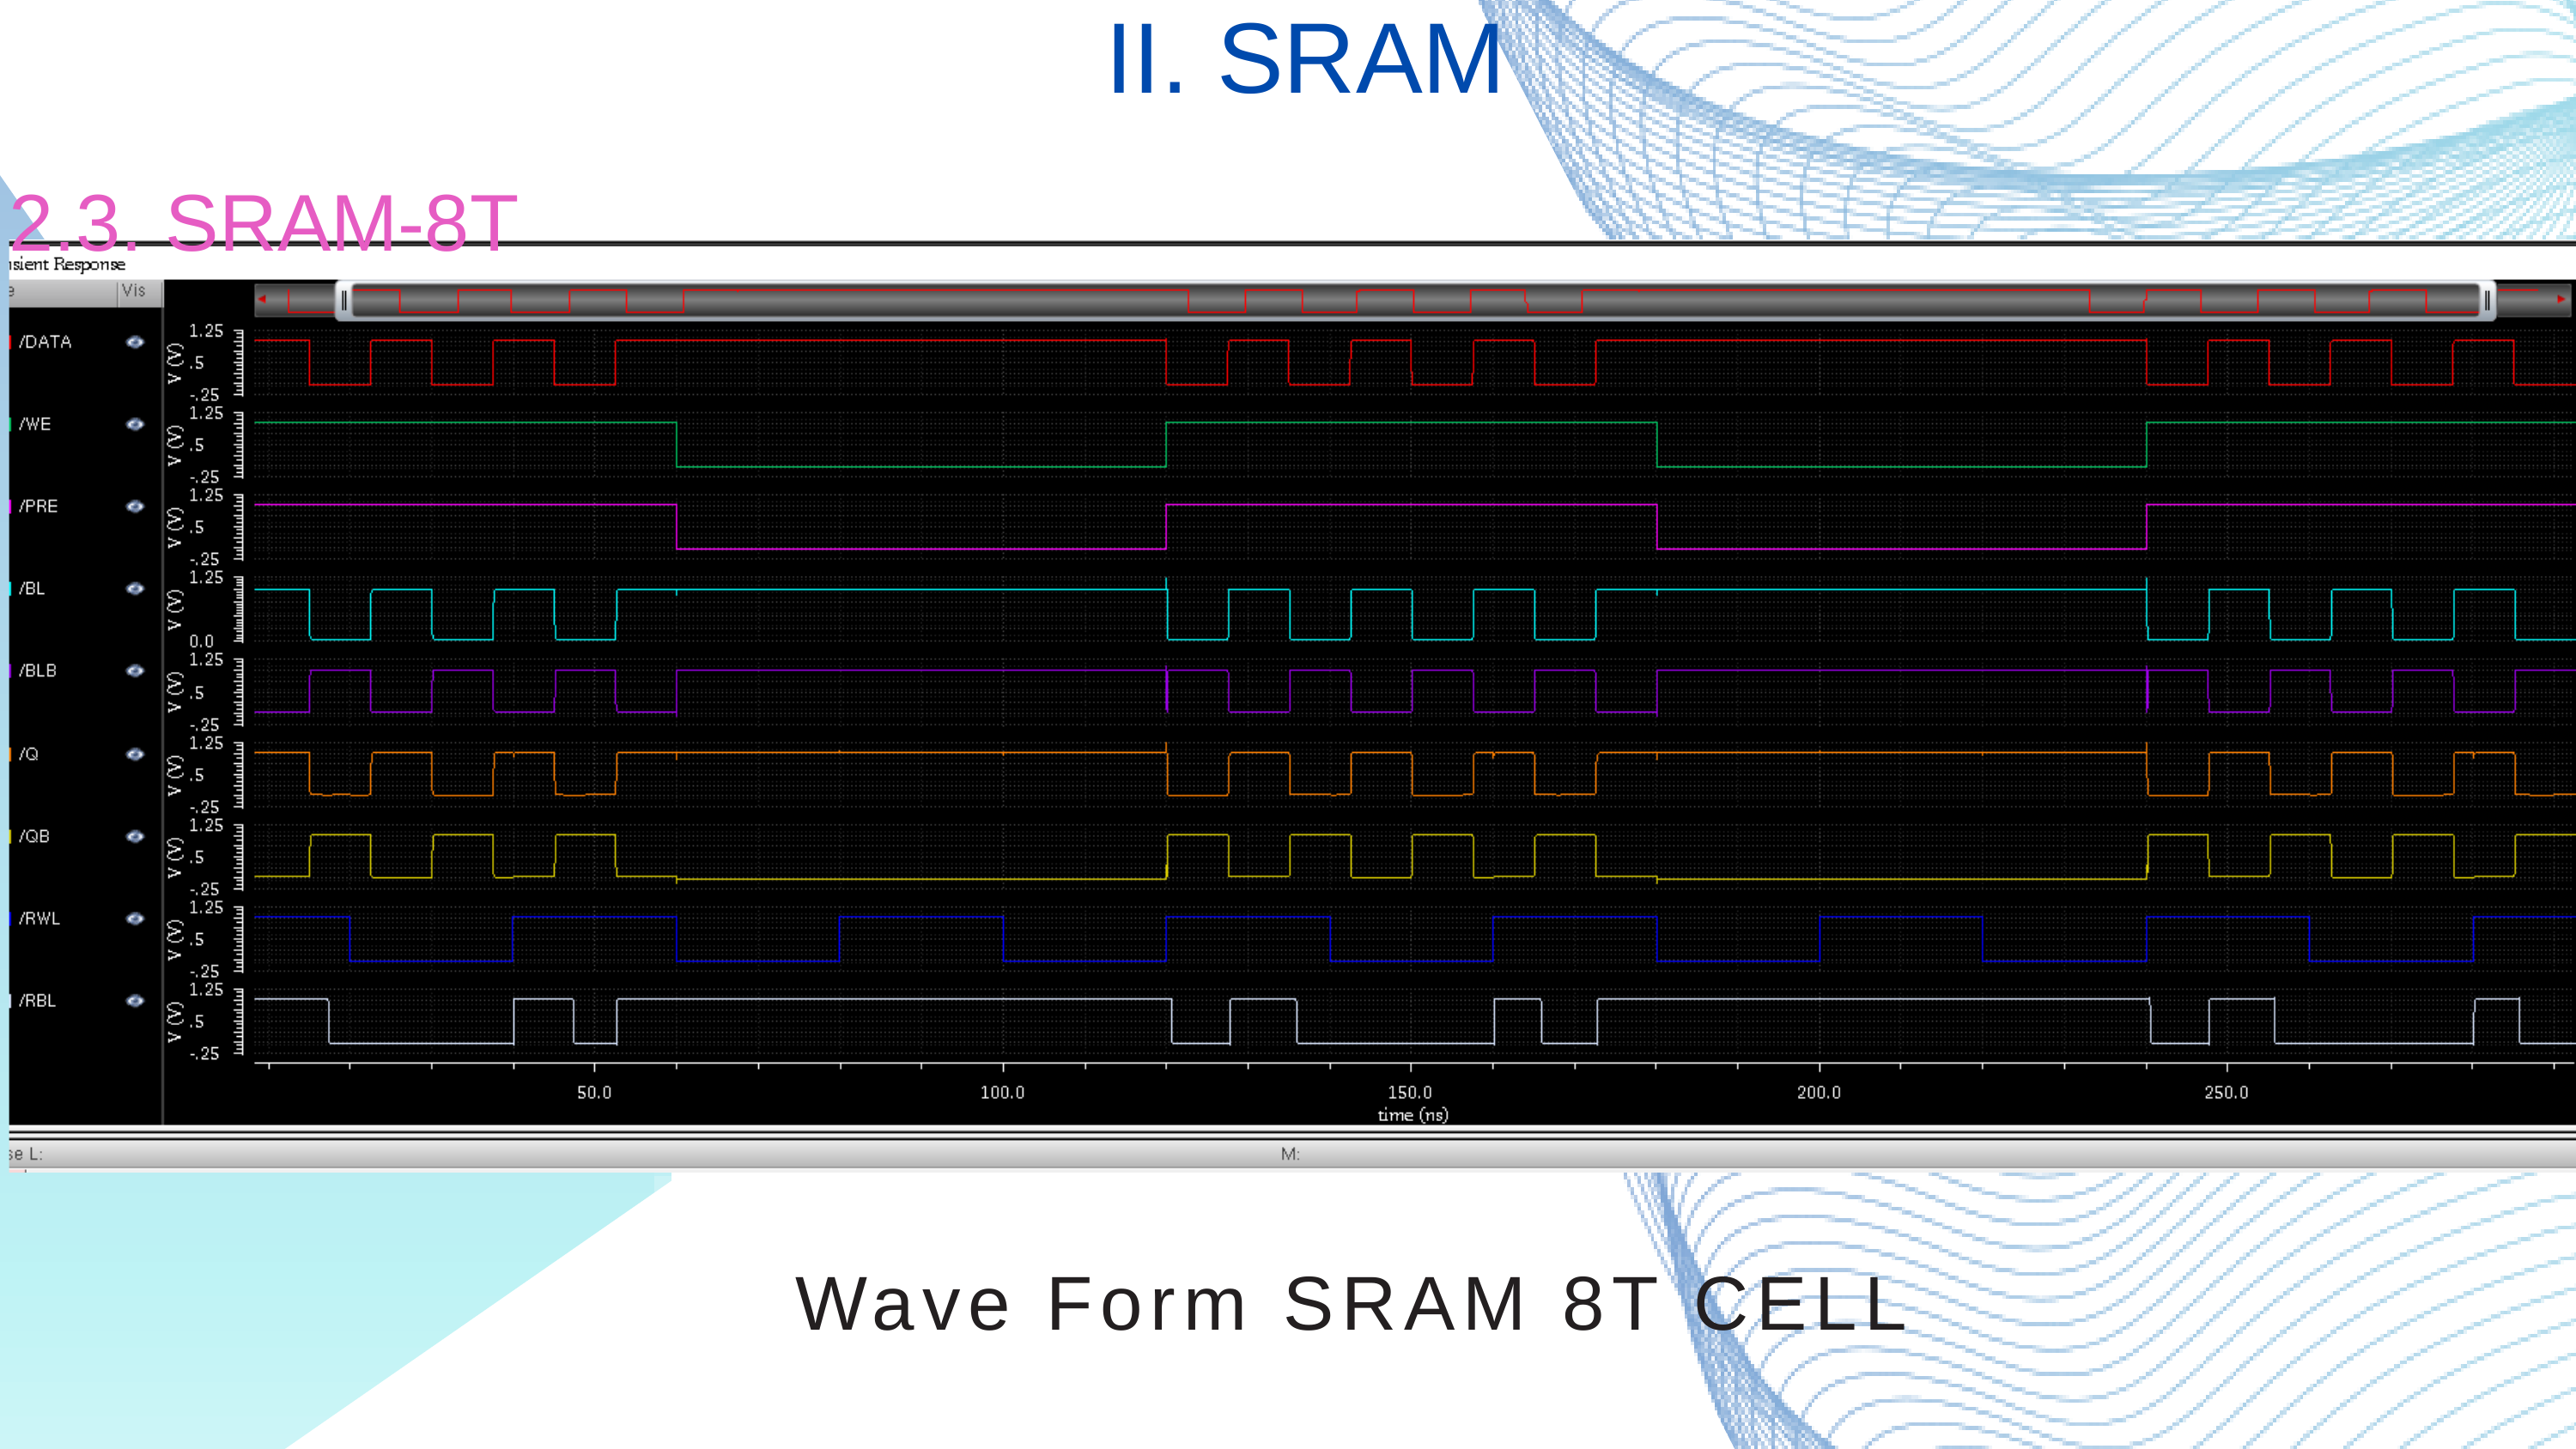

II. SRAM
2.3. SRAM-8T

Wave Form SRAM 8T CELL